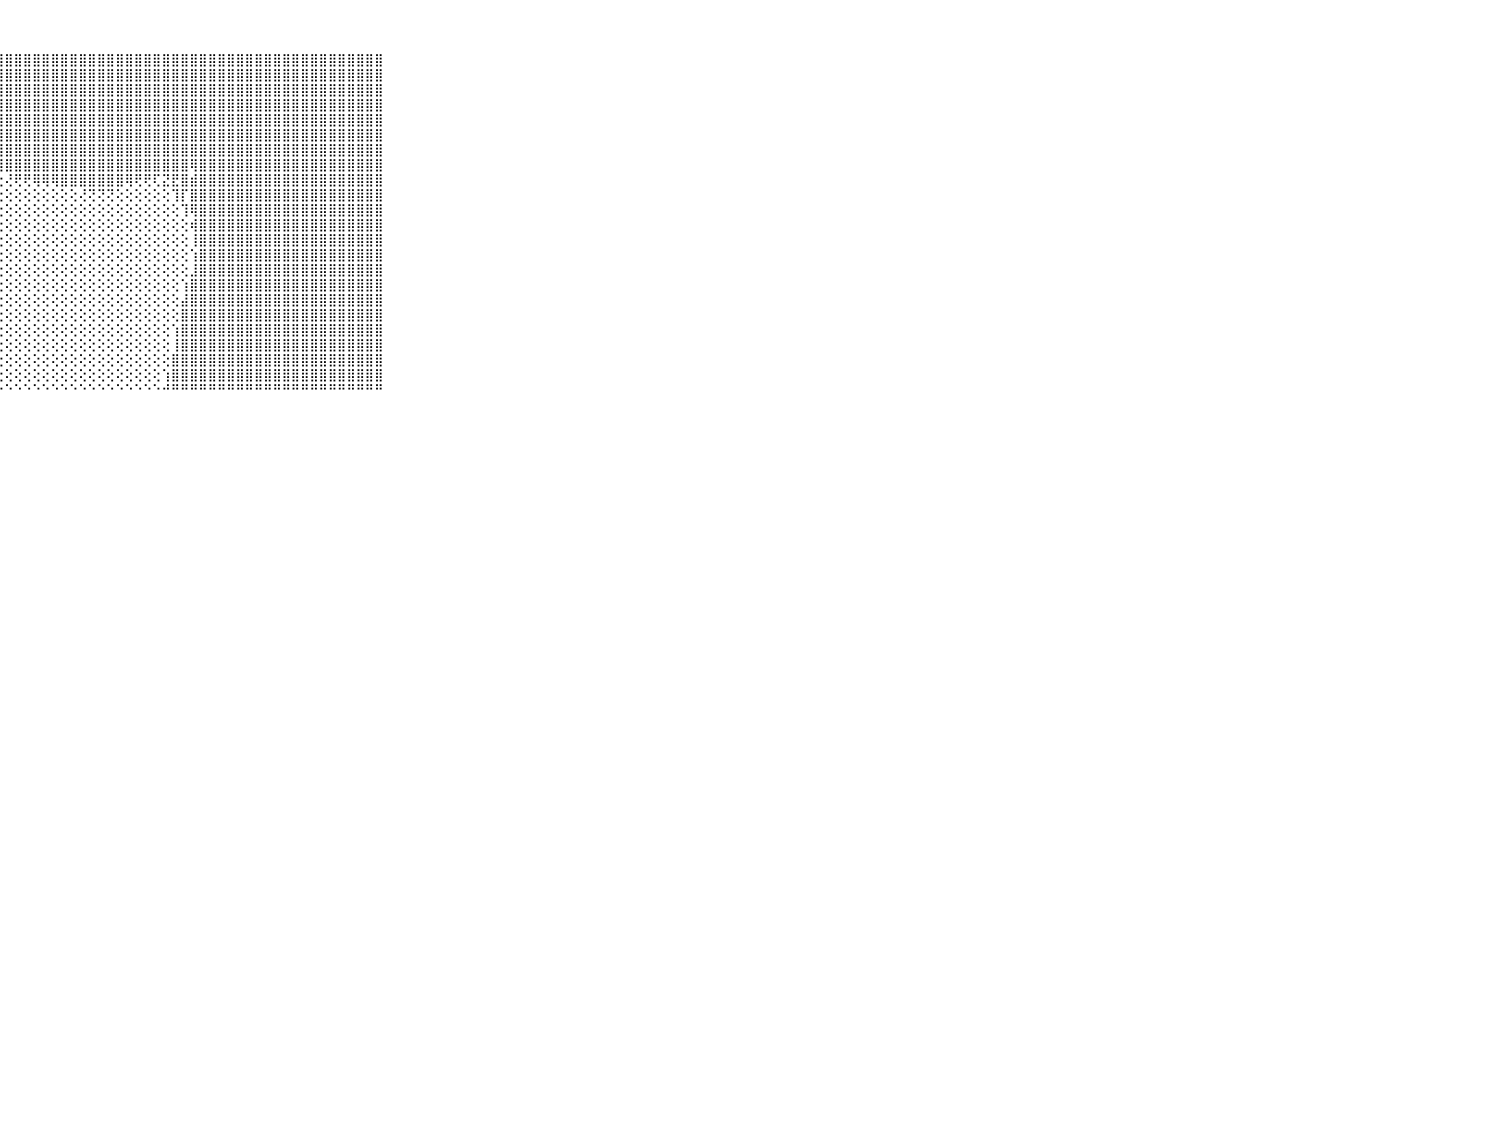

⠀⠀⠀⠀⠀⠀⠀⠀⠀⠀⠀⣿⣿⣿⣿⣿⣿⣿⣿⣿⣿⣿⣿⣿⣿⣿⣿⣿⣿⣿⣿⣿⣿⣿⣿⣿⣿⣿⣿⣿⣿⣿⣿⣿⣿⣿⣿⣿⣿⣿⣿⣿⣿⣿⣿⣿⣿⣿⣿⣿⣿⣿⣿⣿⣿⣿⣿⣿⣿⠀⠀⠀⠀⠀⠀⠀⠀⠀⠀⠀⠀
⠀⠀⠀⠀⠀⠀⠀⠀⠀⠀⠀⣿⣿⣿⣿⣿⣿⣿⣿⣿⣿⣿⣿⣿⣿⣿⣿⣿⣿⣿⣿⣿⣿⣿⣿⣿⣿⣿⣿⣿⣿⣿⣿⣿⣿⣿⣿⣿⣿⣿⣿⣿⣿⣿⣿⣿⣿⣿⣿⣿⣿⣿⣿⣿⣿⣿⣿⣿⣿⠀⠀⠀⠀⠀⠀⠀⠀⠀⠀⠀⠀
⠀⠀⠀⠀⠀⠀⠀⠀⠀⠀⠀⣿⣿⣿⣿⣿⣿⣿⣿⣿⣿⣿⣿⣿⣿⣿⣿⣿⣿⣿⣿⣿⣿⣿⣿⣿⣿⣿⣿⣿⣿⣿⣿⣿⣿⣿⣿⣿⣿⣿⣿⣿⣿⣿⣿⣿⣿⣿⣿⣿⣿⣿⣿⣿⣿⣿⣿⣿⣿⠀⠀⠀⠀⠀⠀⠀⠀⠀⠀⠀⠀
⠀⠀⠀⠀⠀⠀⠀⠀⠀⠀⠀⣿⣿⣿⣿⣿⣿⣿⣿⣿⣿⣿⣿⣿⣿⣿⣿⣿⣿⣿⣿⣿⣿⣿⣿⣿⣿⣿⣿⣿⣿⣿⣿⣿⣿⣿⣿⣿⣿⣿⣿⣿⣿⣿⣿⣿⣿⣿⣿⣿⣿⣿⣿⣿⣿⣿⣿⣿⣿⠀⠀⠀⠀⠀⠀⠀⠀⠀⠀⠀⠀
⠀⠀⠀⠀⠀⠀⠀⠀⠀⠀⠀⣿⣿⣿⡿⢿⢟⣿⣿⣿⣿⣿⣿⣿⣿⣿⣿⣿⣿⣿⣿⣿⣿⣿⣿⣿⣿⣿⣿⣿⣿⣿⣿⣿⣿⣿⣿⣿⣿⣿⣿⣿⣿⣿⣿⣿⣿⣿⣿⣿⣿⣿⣿⣿⣿⣿⣿⣿⣿⠀⠀⠀⠀⠀⠀⠀⠀⠀⠀⠀⠀
⠀⠀⠀⠀⠀⠀⠀⠀⠀⠀⠀⣿⡿⢇⢕⢕⢕⢻⢻⣿⣿⣿⣿⣿⣿⣿⣿⣿⣿⣿⣿⣿⣿⣿⣿⣿⣿⣿⣿⣿⣿⣿⣿⣿⣿⣿⣿⣿⣿⣿⣿⣿⣿⣿⣿⣿⣿⣿⣿⣿⣿⣿⣿⣿⣿⣿⣿⣿⣿⠀⠀⠀⠀⠀⠀⠀⠀⠀⠀⠀⠀
⠀⠀⠀⠀⠀⠀⠀⠀⠀⠀⠀⢏⢕⢕⢕⢕⢕⢕⢕⢕⢕⢝⢿⣿⣿⣿⣿⣿⣿⣿⣿⣿⣿⣿⣿⣿⣿⣿⣿⣿⣿⣿⣿⣿⣿⣿⣿⣿⣿⣿⣿⣿⣿⣿⣿⣿⣿⣿⣿⣿⣿⣿⣿⣿⣿⣿⣿⣿⣿⠀⠀⠀⠀⠀⠀⠀⠀⠀⠀⠀⠀
⠀⠀⠀⠀⠀⠀⠀⠀⠀⠀⠀⢕⢕⢕⢕⢕⢕⢕⢕⢕⢕⢕⢕⢝⢜⢹⢿⣿⣿⣿⣿⣿⣿⣿⣿⣿⣿⣿⣿⣿⣿⣿⣿⣿⣿⣿⣿⣿⢿⣿⣿⣿⣿⣿⣿⣿⣿⣿⣿⣿⣿⣿⣿⣿⣿⣿⣿⣿⣿⠀⠀⠀⠀⠀⠀⠀⠀⠀⠀⠀⠀
⠀⠀⠀⠀⠀⠀⠀⠀⠀⠀⠀⢕⢕⢕⢕⢕⢕⢕⢕⢕⢕⢕⢕⢕⢕⢕⢕⢕⢜⢟⢟⢿⢿⢿⣿⣿⣿⣿⣿⣿⣿⢿⢟⢟⢏⣝⣟⣿⣾⣿⣿⣿⣿⣿⣿⣿⣿⣿⣿⣿⣿⣿⣿⣿⣿⣿⣿⣿⣿⠀⠀⠀⠀⠀⠀⠀⠀⠀⠀⠀⠀
⠀⠀⠀⠀⠀⠀⠀⠀⠀⠀⠀⢕⢕⢕⢕⢕⢕⢕⢕⢕⢕⢕⢕⢕⢕⢕⢕⢕⢕⢕⢕⢕⢕⢕⢕⢕⢜⢝⢝⢝⢕⢕⢕⢕⢕⢕⢹⡏⣿⣿⣿⣿⣿⣿⣿⣿⣿⣿⣿⣿⣿⣿⣿⣿⣿⣿⣿⣿⣿⠀⠀⠀⠀⠀⠀⠀⠀⠀⠀⠀⠀
⠀⠀⠀⠀⠀⠀⠀⠀⠀⠀⠀⢕⢕⢕⢕⢕⢕⢕⢕⢕⢕⢕⢕⢕⢕⢕⢕⢕⢕⢕⢕⢕⢕⢕⢕⢕⢕⢕⢕⢕⢕⢕⢕⢕⢕⢕⢕⢹⢿⣿⣿⣿⣿⣿⣿⣿⣿⣿⣿⣿⣿⣿⣿⣿⣿⣿⣿⣿⣿⠀⠀⠀⠀⠀⠀⠀⠀⠀⠀⠀⠀
⠀⠀⠀⠀⠀⠀⠀⠀⠀⠀⠀⢕⢕⢕⢕⢕⢕⢕⢕⢕⢕⢕⢕⢕⢕⢕⢕⢕⢕⢕⢕⢕⢕⢕⢕⢕⢕⢕⢕⢕⢕⢕⢕⢕⢕⢕⢕⢕⢾⣿⣿⣿⣿⣿⣿⣿⣿⣿⣿⣿⣿⣿⣿⣿⣿⣿⣿⣿⣿⠀⠀⠀⠀⠀⠀⠀⠀⠀⠀⠀⠀
⠀⠀⠀⠀⠀⠀⠀⠀⠀⠀⠀⢕⢕⢕⢕⢕⢕⢕⢕⢕⢕⢕⢕⢕⢕⢕⢕⢕⢕⢕⢕⢕⢕⢕⢕⢕⢕⢕⢕⢕⢕⢕⢕⢕⢕⢕⢕⢕⢸⣿⣿⣿⣿⣿⣿⣿⣿⣿⣿⣿⣿⣿⣿⣿⣿⣿⣿⣿⣿⠀⠀⠀⠀⠀⠀⠀⠀⠀⠀⠀⠀
⠀⠀⠀⠀⠀⠀⠀⠀⠀⠀⠀⡕⢕⢕⢕⢕⢕⢕⢕⢕⢕⢕⢕⢕⢕⢕⢕⢕⢕⢕⢕⢕⢕⢕⢕⢕⢕⢕⢕⢕⢕⢕⢕⢕⢕⢕⢕⢕⢱⣿⣿⣿⣿⣿⣿⣿⣿⣿⣿⣿⣿⣿⣿⣿⣿⣿⣿⣿⣿⠀⠀⠀⠀⠀⠀⠀⠀⠀⠀⠀⠀
⠀⠀⠀⠀⠀⠀⠀⠀⠀⠀⠀⡇⢕⢕⢕⢕⢕⢕⢕⢕⢕⢕⢕⢕⢕⢕⢕⢕⢕⢕⢕⢕⢕⢕⢕⢕⢕⢕⢕⢕⢕⢕⢕⢕⢕⢕⢕⢕⣸⣿⣿⣿⣿⣿⣿⣿⣿⣿⣿⣿⣿⣿⣿⣿⣿⣿⣿⣿⣿⠀⠀⠀⠀⠀⠀⠀⠀⠀⠀⠀⠀
⠀⠀⠀⠀⠀⠀⠀⠀⠀⠀⠀⣿⡕⢕⢕⢕⢕⢕⢕⢕⢕⢕⢕⢕⢕⢕⢕⢕⢕⢕⢕⢕⢕⢕⢕⢕⢕⢕⢕⢕⢕⢕⢕⢕⢕⢕⢕⢱⣿⣿⣿⣿⣿⣿⣿⣿⣿⣿⣿⣿⣿⣿⣿⣿⣿⣿⣿⣿⣿⠀⠀⠀⠀⠀⠀⠀⠀⠀⠀⠀⠀
⠀⠀⠀⠀⠀⠀⠀⠀⠀⠀⠀⣿⣇⢕⢕⢕⢕⢕⢕⢕⢕⢕⢕⢕⢕⢕⢕⢕⢕⢕⢕⢕⢕⢕⢕⢕⢕⢕⢕⢕⢕⢕⢕⢕⢕⢕⢕⣼⣿⣿⣿⣿⣿⣿⣿⣿⣿⣿⣿⣿⣿⣿⣿⣿⣿⣿⣿⣿⣿⠀⠀⠀⠀⠀⠀⠀⠀⠀⠀⠀⠀
⠀⠀⠀⠀⠀⠀⠀⠀⠀⠀⠀⣿⣿⢕⢕⢕⢕⢕⢕⢕⢕⢕⢕⢕⢕⢕⢕⢕⢕⢕⢕⢕⢕⢕⢕⢕⢕⢕⢕⢕⢕⢕⢕⢕⢕⢕⢕⣿⣿⣿⣿⣿⣿⣿⣿⣿⣿⣿⣿⣿⣿⣿⣿⣿⣿⣿⣿⣿⣿⠀⠀⠀⠀⠀⠀⠀⠀⠀⠀⠀⠀
⠀⠀⠀⠀⠀⠀⠀⠀⠀⠀⠀⣿⣿⡕⢕⢕⢕⢕⢕⢕⢕⢕⢕⢕⢕⢕⢕⢕⢕⢕⢕⢕⢕⢕⢕⢕⢕⢕⢕⢕⢕⢕⢕⢕⢕⢕⢱⣿⣿⣿⣿⣿⣿⣿⣿⣿⣿⣿⣿⣿⣿⣿⣿⣿⣿⣿⣿⣿⣿⠀⠀⠀⠀⠀⠀⠀⠀⠀⠀⠀⠀
⠀⠀⠀⠀⠀⠀⠀⠀⠀⠀⠀⣿⣿⣧⢕⢕⢕⢕⢕⢕⢕⢕⢕⢕⢕⢕⢕⢕⢕⢕⢕⢕⢕⢕⢕⢕⢕⢕⢕⢕⢕⢕⢕⢕⢕⢕⢸⣿⣿⣿⣿⣿⣿⣿⣿⣿⣿⣿⣿⣿⣿⣿⣿⣿⣿⣿⣿⣿⣿⠀⠀⠀⠀⠀⠀⠀⠀⠀⠀⠀⠀
⠀⠀⠀⠀⠀⠀⠀⠀⠀⠀⠀⣿⣿⣿⢕⢕⢕⢕⢕⢕⢕⢕⢕⢕⢕⢕⢕⢕⢕⢕⢕⢕⢕⢕⢕⢕⢕⢕⢕⢕⢕⢕⢕⢕⢕⢕⣿⣿⣿⣿⣿⣿⣿⣿⣿⣿⣿⣿⣿⣿⣿⣿⣿⣿⣿⣿⣿⣿⣿⠀⠀⠀⠀⠀⠀⠀⠀⠀⠀⠀⠀
⠀⠀⠀⠀⠀⠀⠀⠀⠀⠀⠀⣿⣿⣿⡕⢕⢕⢕⢕⢕⢕⢕⢕⢕⢕⢕⢕⢕⢕⢕⢕⢕⢕⢕⢕⢕⢕⢕⢕⢕⢕⢕⢕⢕⢕⢱⣿⣿⣿⣿⣿⣿⣿⣿⣿⣿⣿⣿⣿⣿⣿⣿⣿⣿⣿⣿⣿⣿⣿⠀⠀⠀⠀⠀⠀⠀⠀⠀⠀⠀⠀
⠀⠀⠀⠀⠀⠀⠀⠀⠀⠀⠀⠛⠛⠛⠃⠑⠑⠑⠑⠑⠑⠑⠑⠑⠑⠑⠑⠑⠑⠑⠑⠑⠑⠑⠑⠑⠑⠑⠑⠑⠑⠑⠑⠑⠑⠚⠛⠛⠛⠛⠛⠛⠛⠛⠛⠛⠛⠛⠛⠛⠛⠛⠛⠛⠛⠛⠛⠛⠛⠀⠀⠀⠀⠀⠀⠀⠀⠀⠀⠀⠀